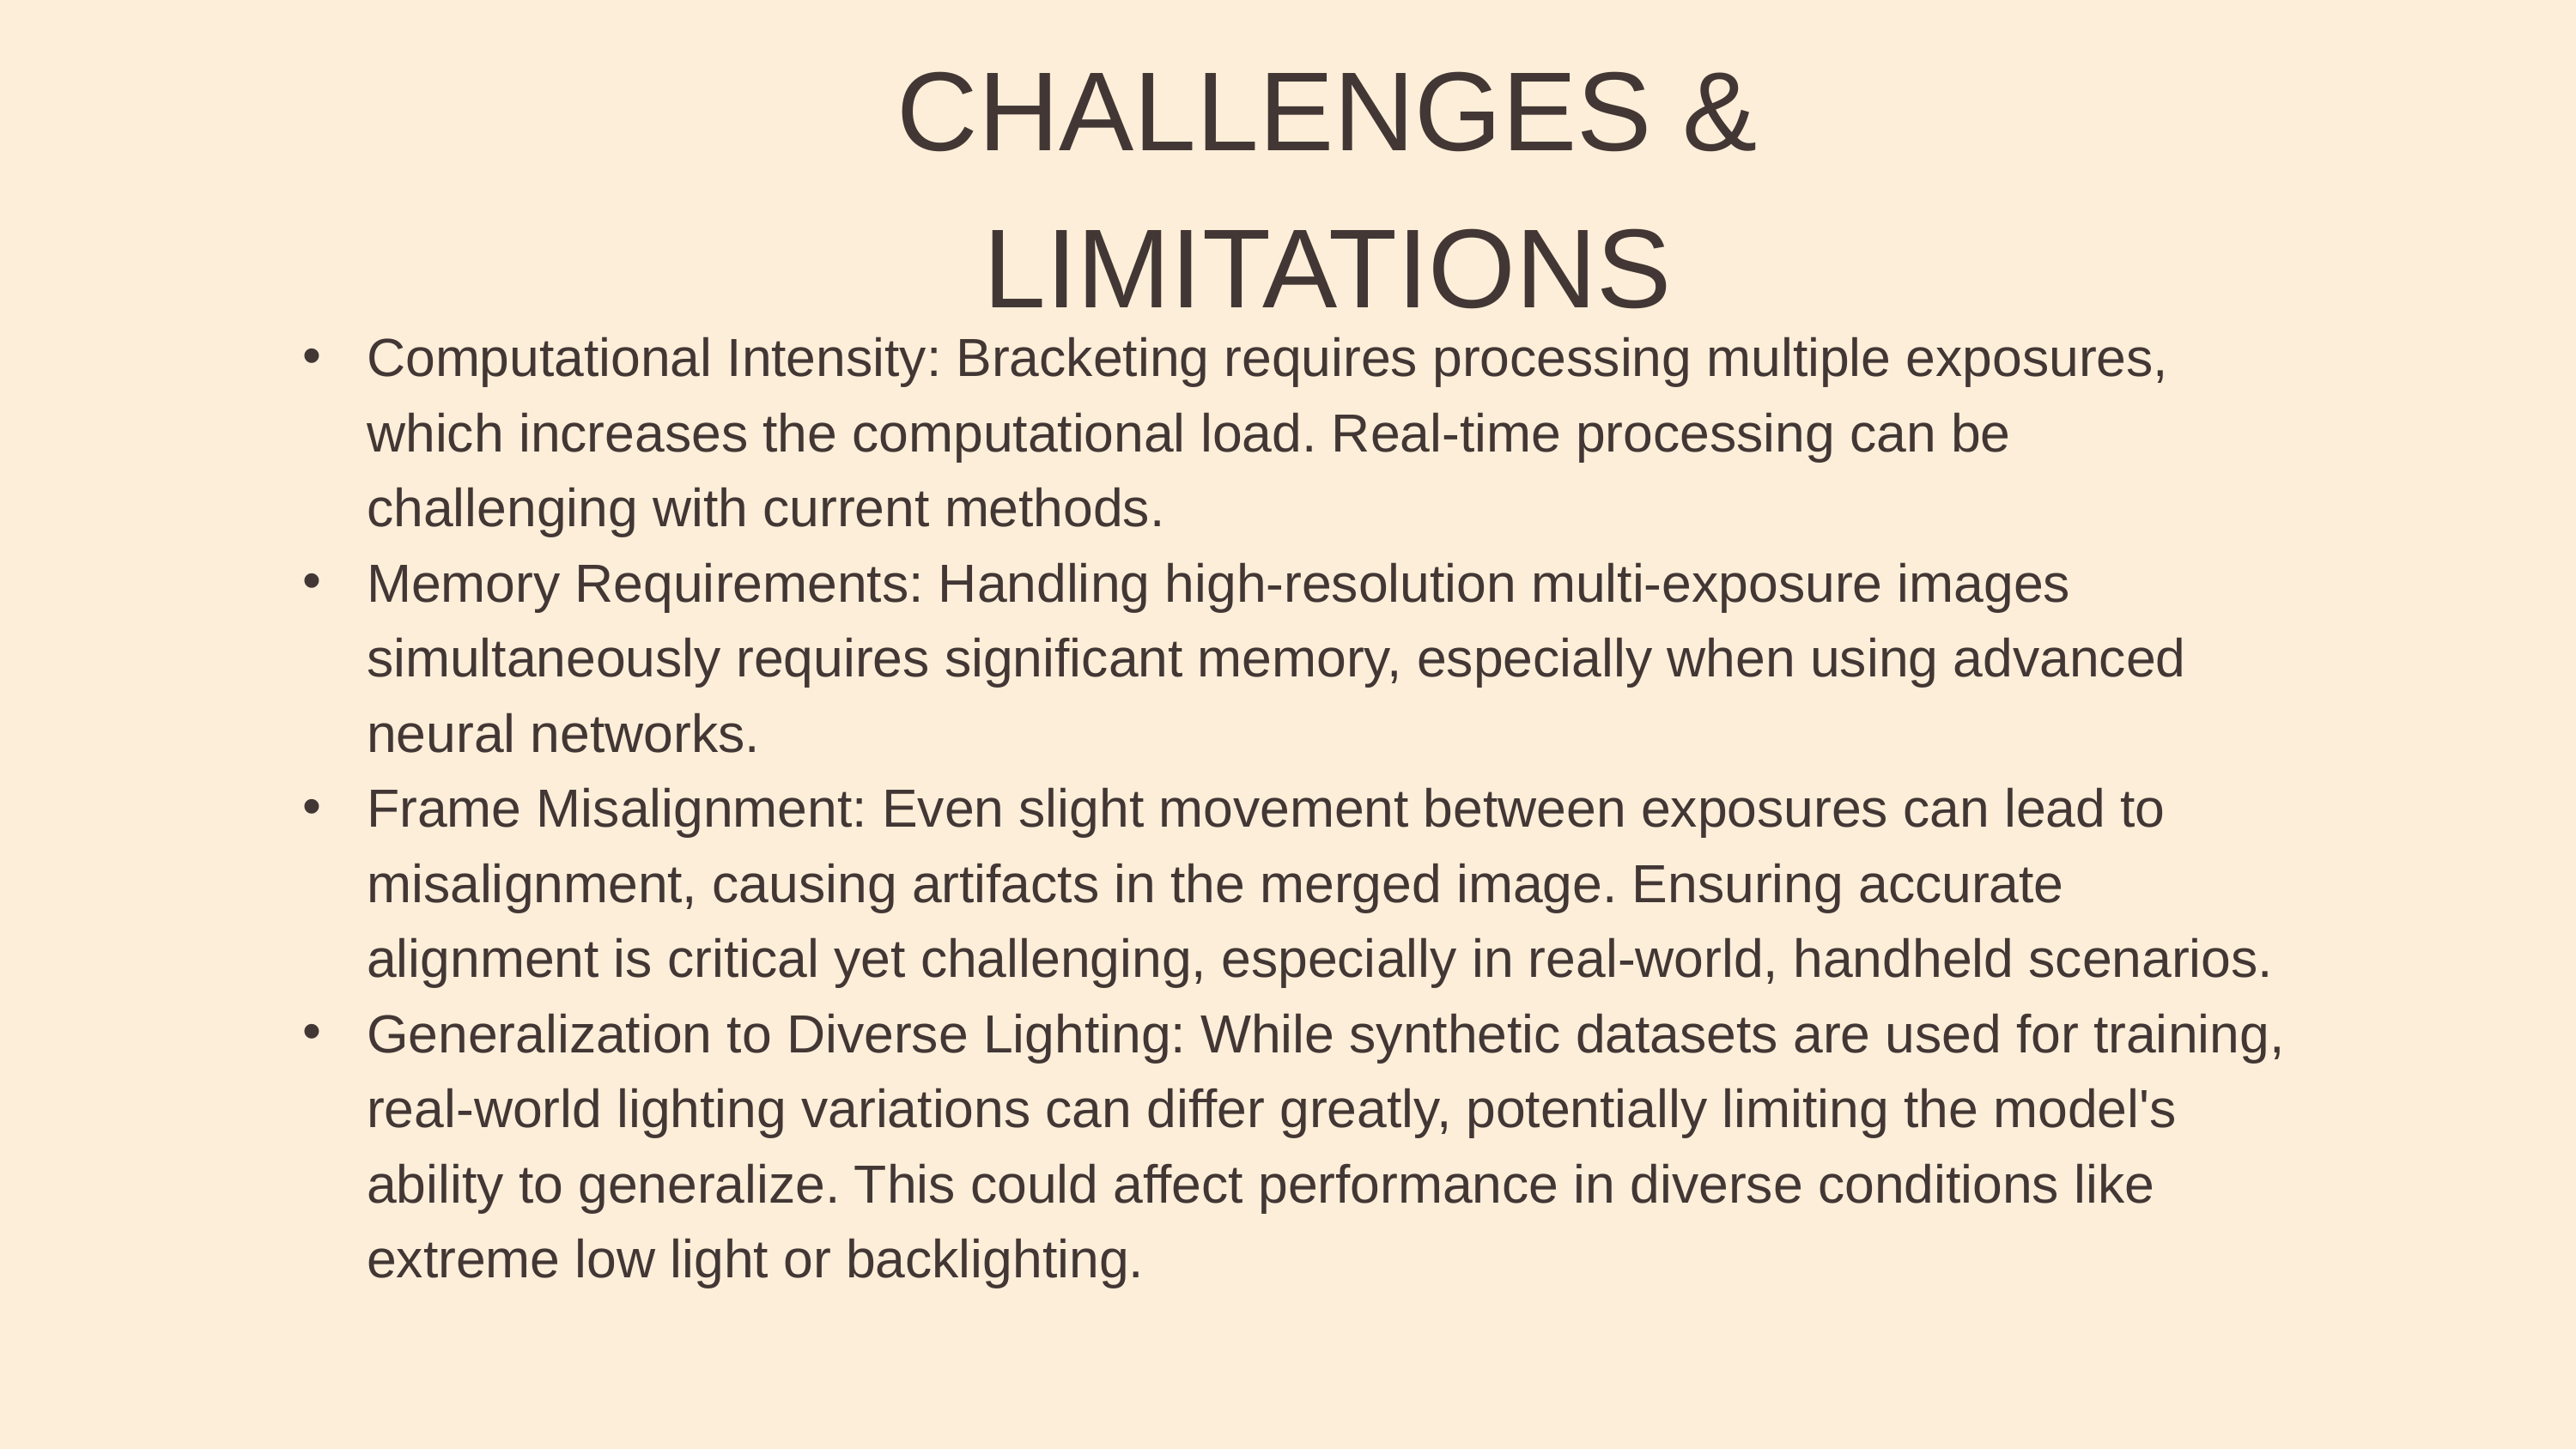

CHALLENGES & LIMITATIONS
Computational Intensity: Bracketing requires processing multiple exposures, which increases the computational load. Real-time processing can be challenging with current methods.
Memory Requirements: Handling high-resolution multi-exposure images simultaneously requires significant memory, especially when using advanced neural networks.
Frame Misalignment: Even slight movement between exposures can lead to misalignment, causing artifacts in the merged image. Ensuring accurate alignment is critical yet challenging, especially in real-world, handheld scenarios.
Generalization to Diverse Lighting: While synthetic datasets are used for training, real-world lighting variations can differ greatly, potentially limiting the model's ability to generalize. This could affect performance in diverse conditions like extreme low light or backlighting.